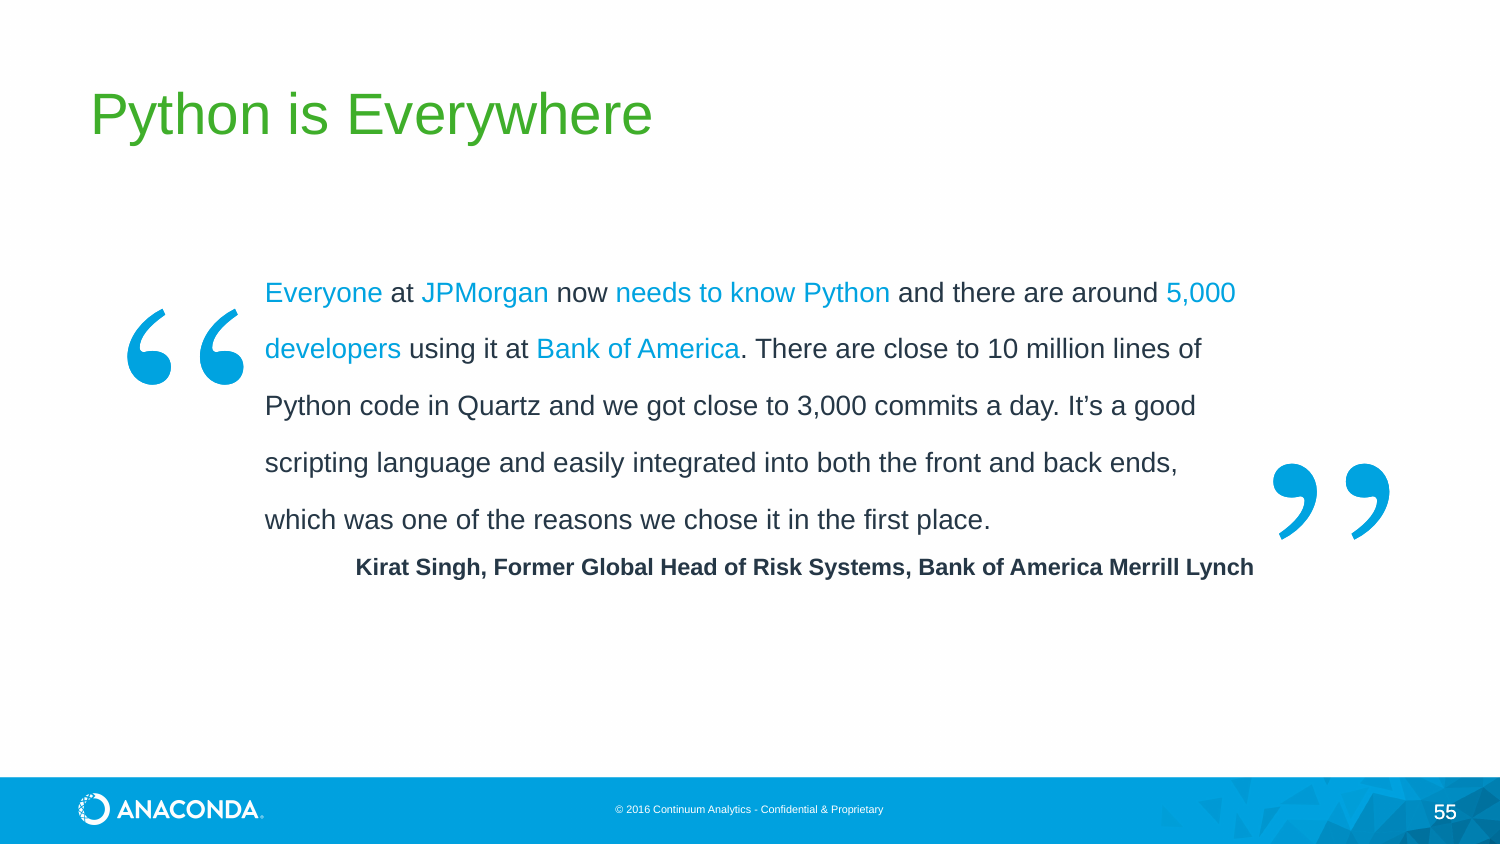

# Python is Everywhere
Everyone at JPMorgan now needs to know Python and there are around 5,000 developers using it at Bank of America. There are close to 10 million lines of Python code in Quartz and we got close to 3,000 commits a day. It’s a good scripting language and easily integrated into both the front and back ends, which was one of the reasons we chose it in the first place.
Kirat Singh, Former Global Head of Risk Systems, Bank of America Merrill Lynch